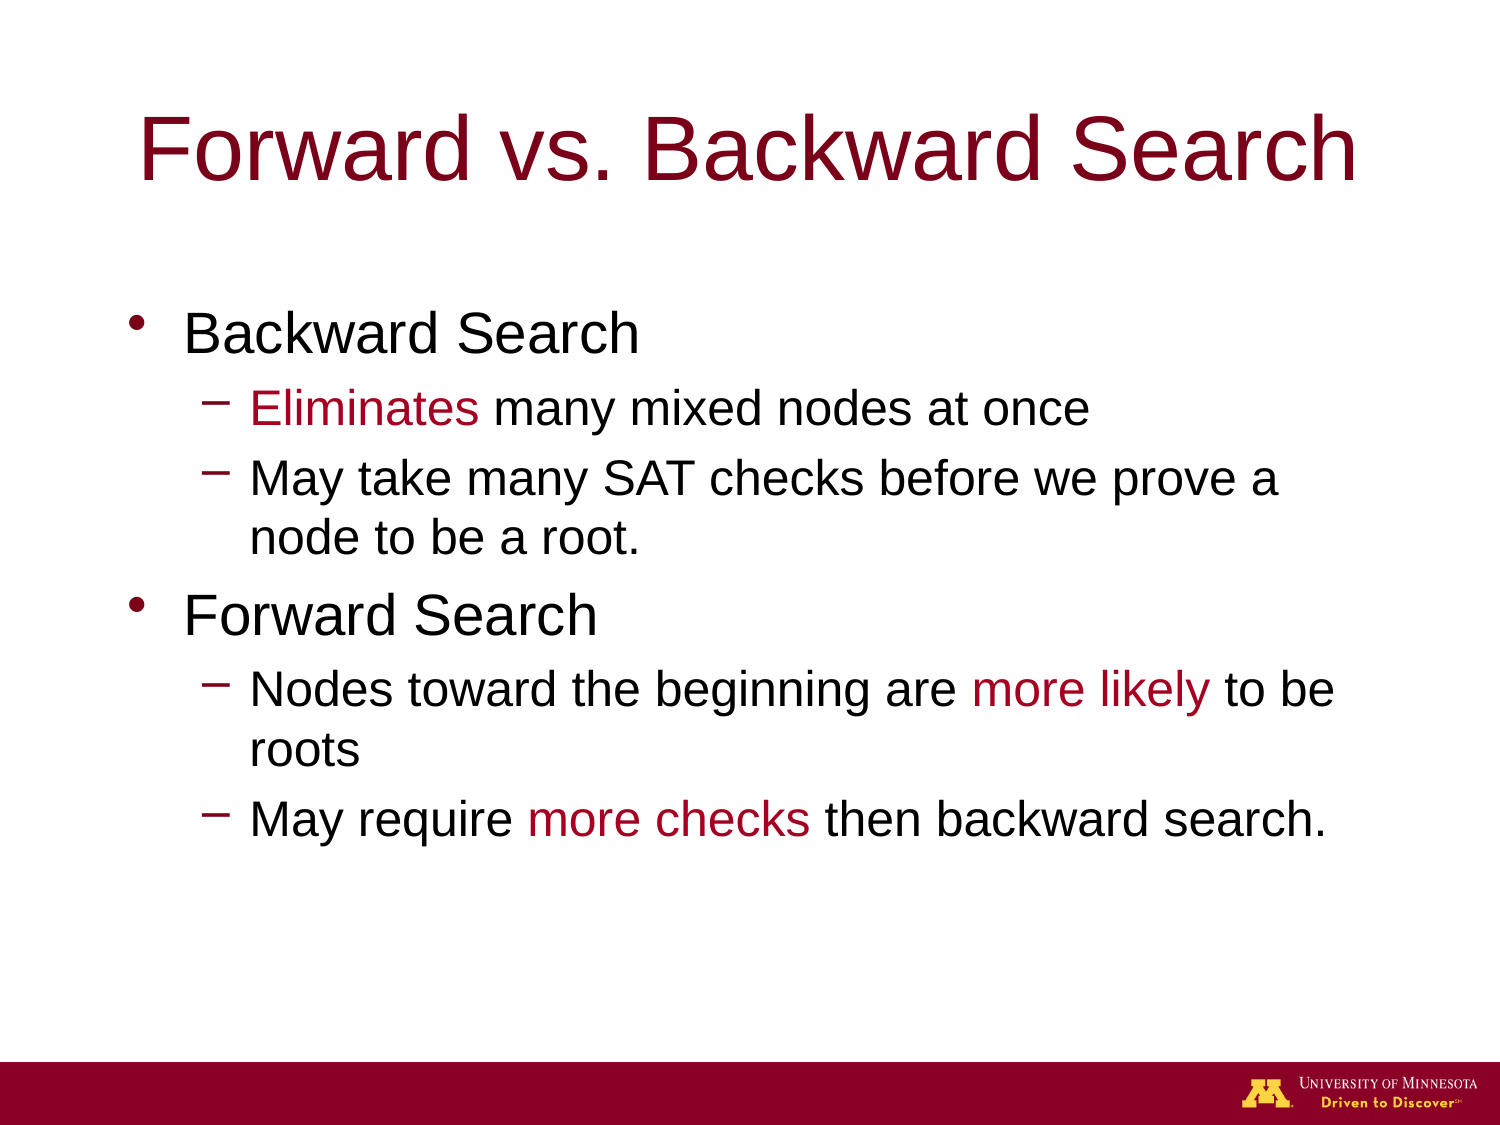

# Forward vs. Backward Search
Backward Search
Eliminates many mixed nodes at once
May take many SAT checks before we prove a node to be a root.
Forward Search
Nodes toward the beginning are more likely to be roots
May require more checks then backward search.